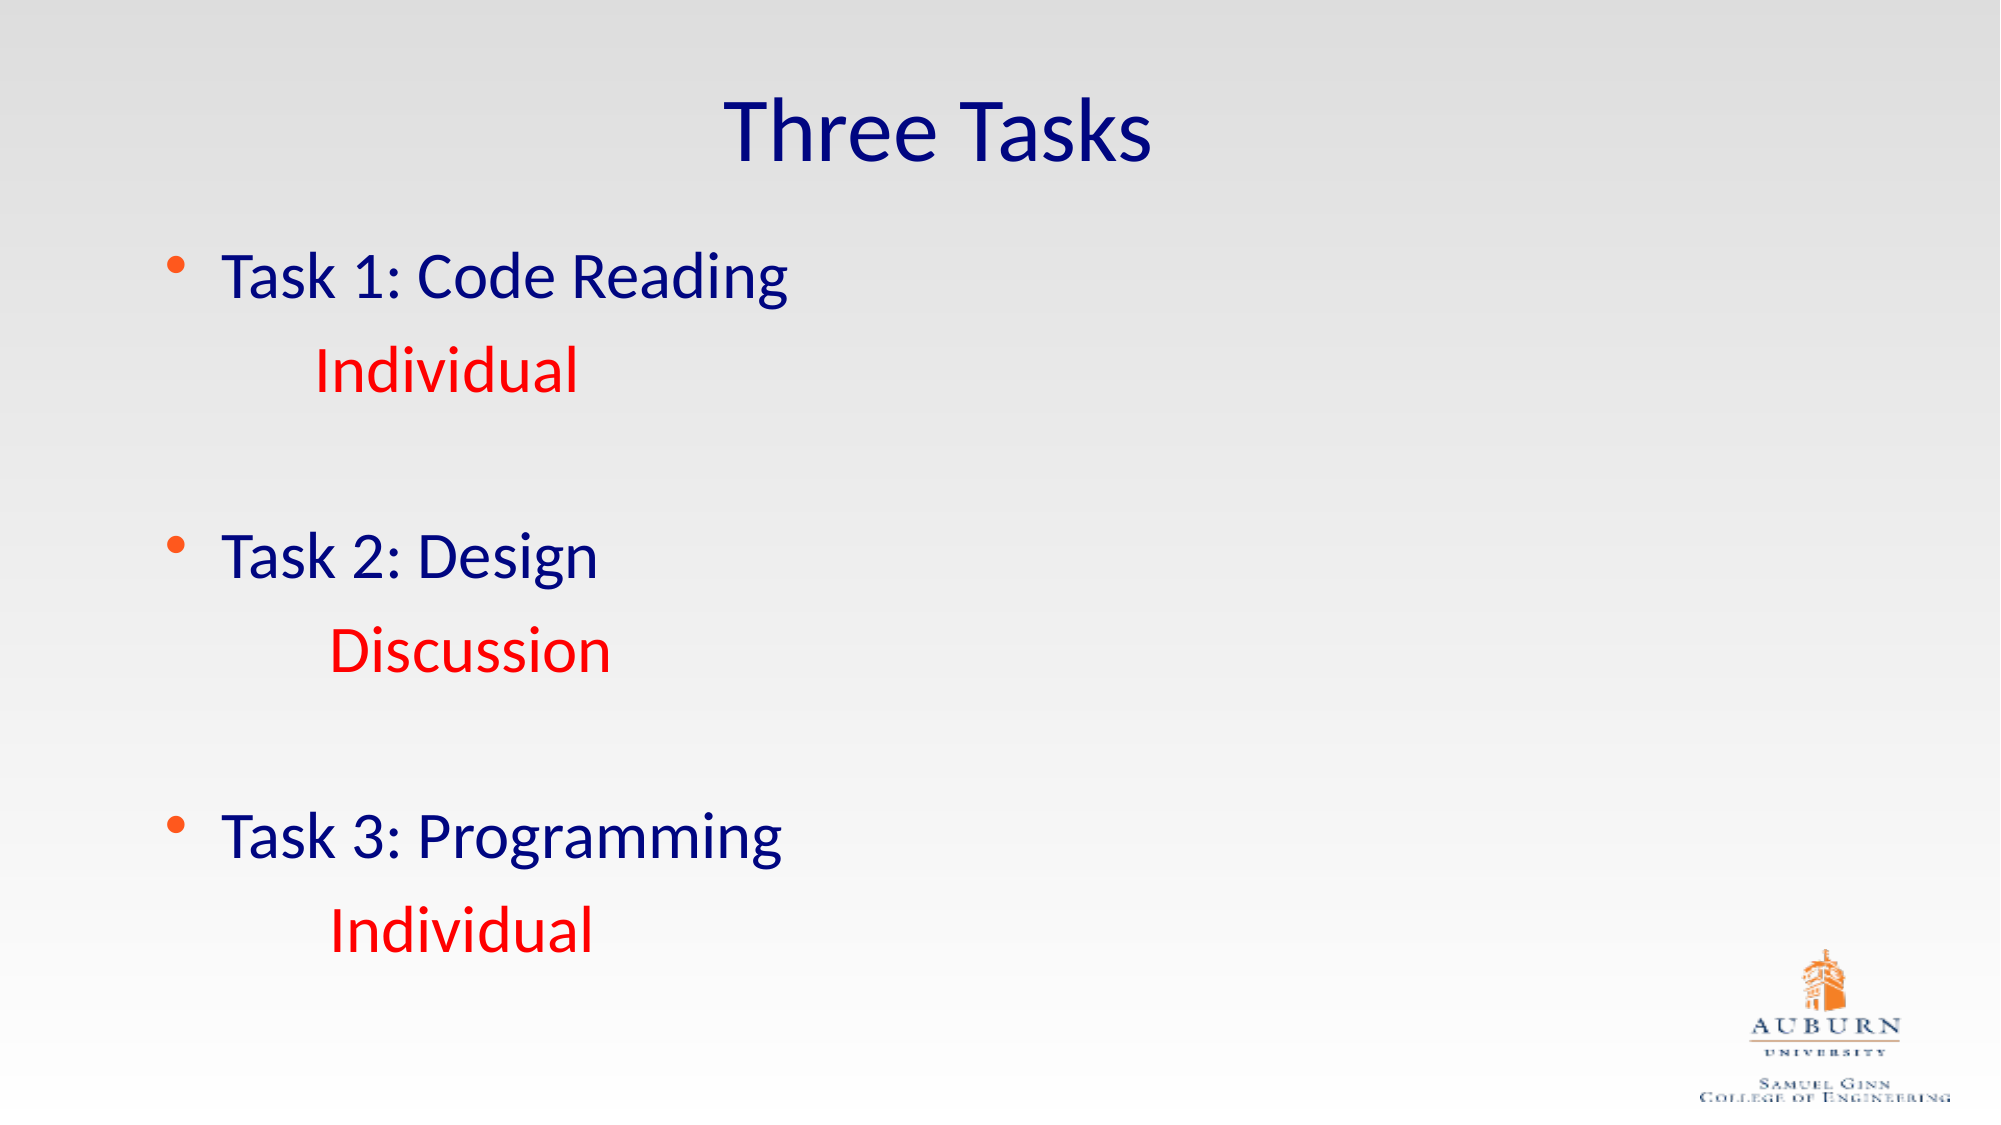

# Three Tasks
Task 1: Code Reading
	Individual

Task 2: Design
	 Discussion

Task 3: Programming
	 Individual